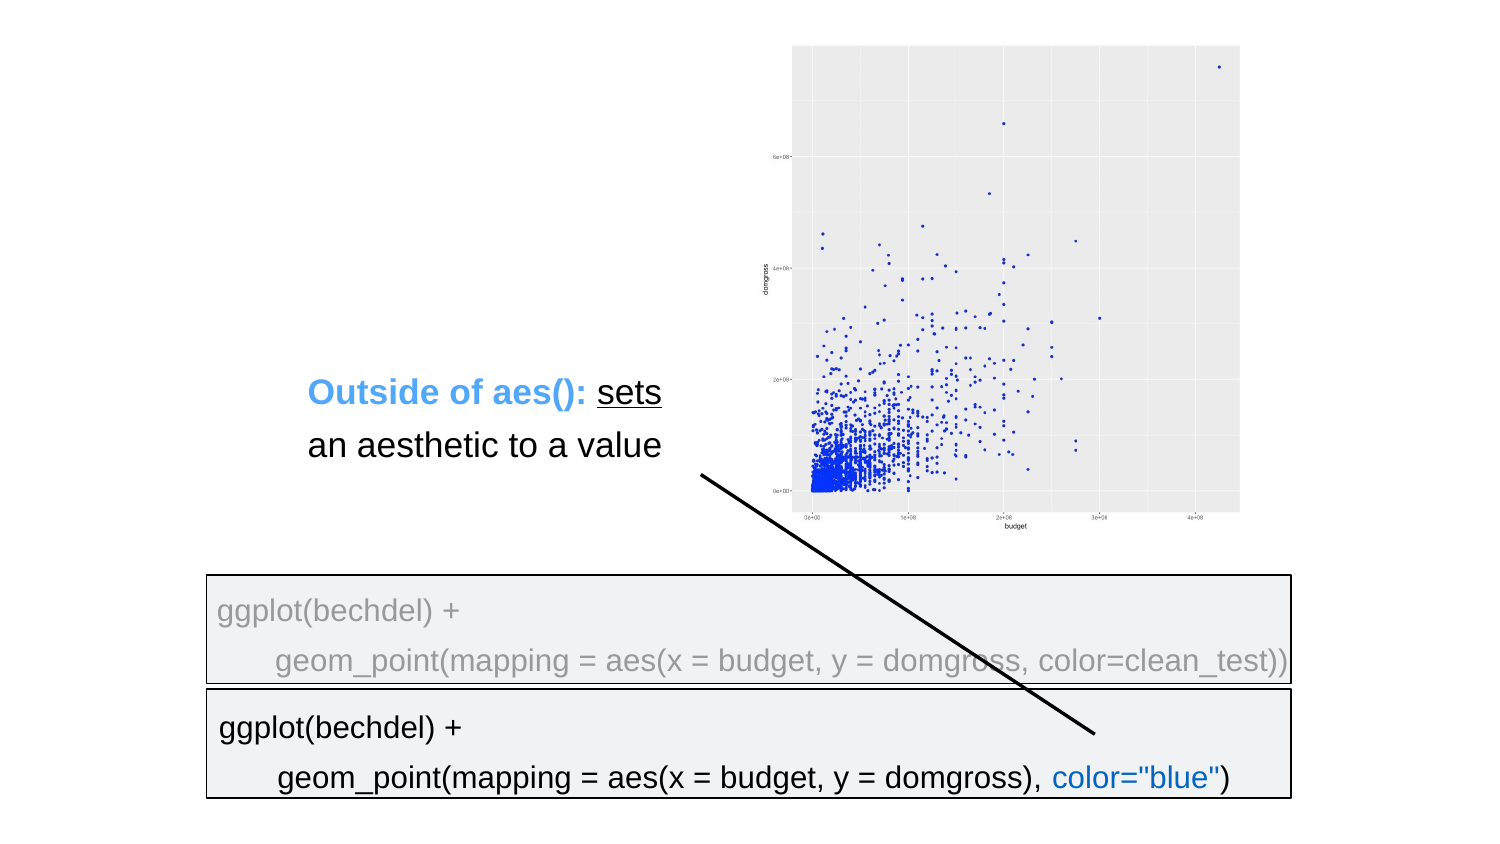

Outside of aes(): sets  an aesthetic to a value

ggplot(bechdel) +
geom_point(mapping = aes(x = budget, y = domgross, color=clean_test))

ggplot(bechdel) +
geom_point(mapping = aes(x = budget, y = domgross), color="blue")